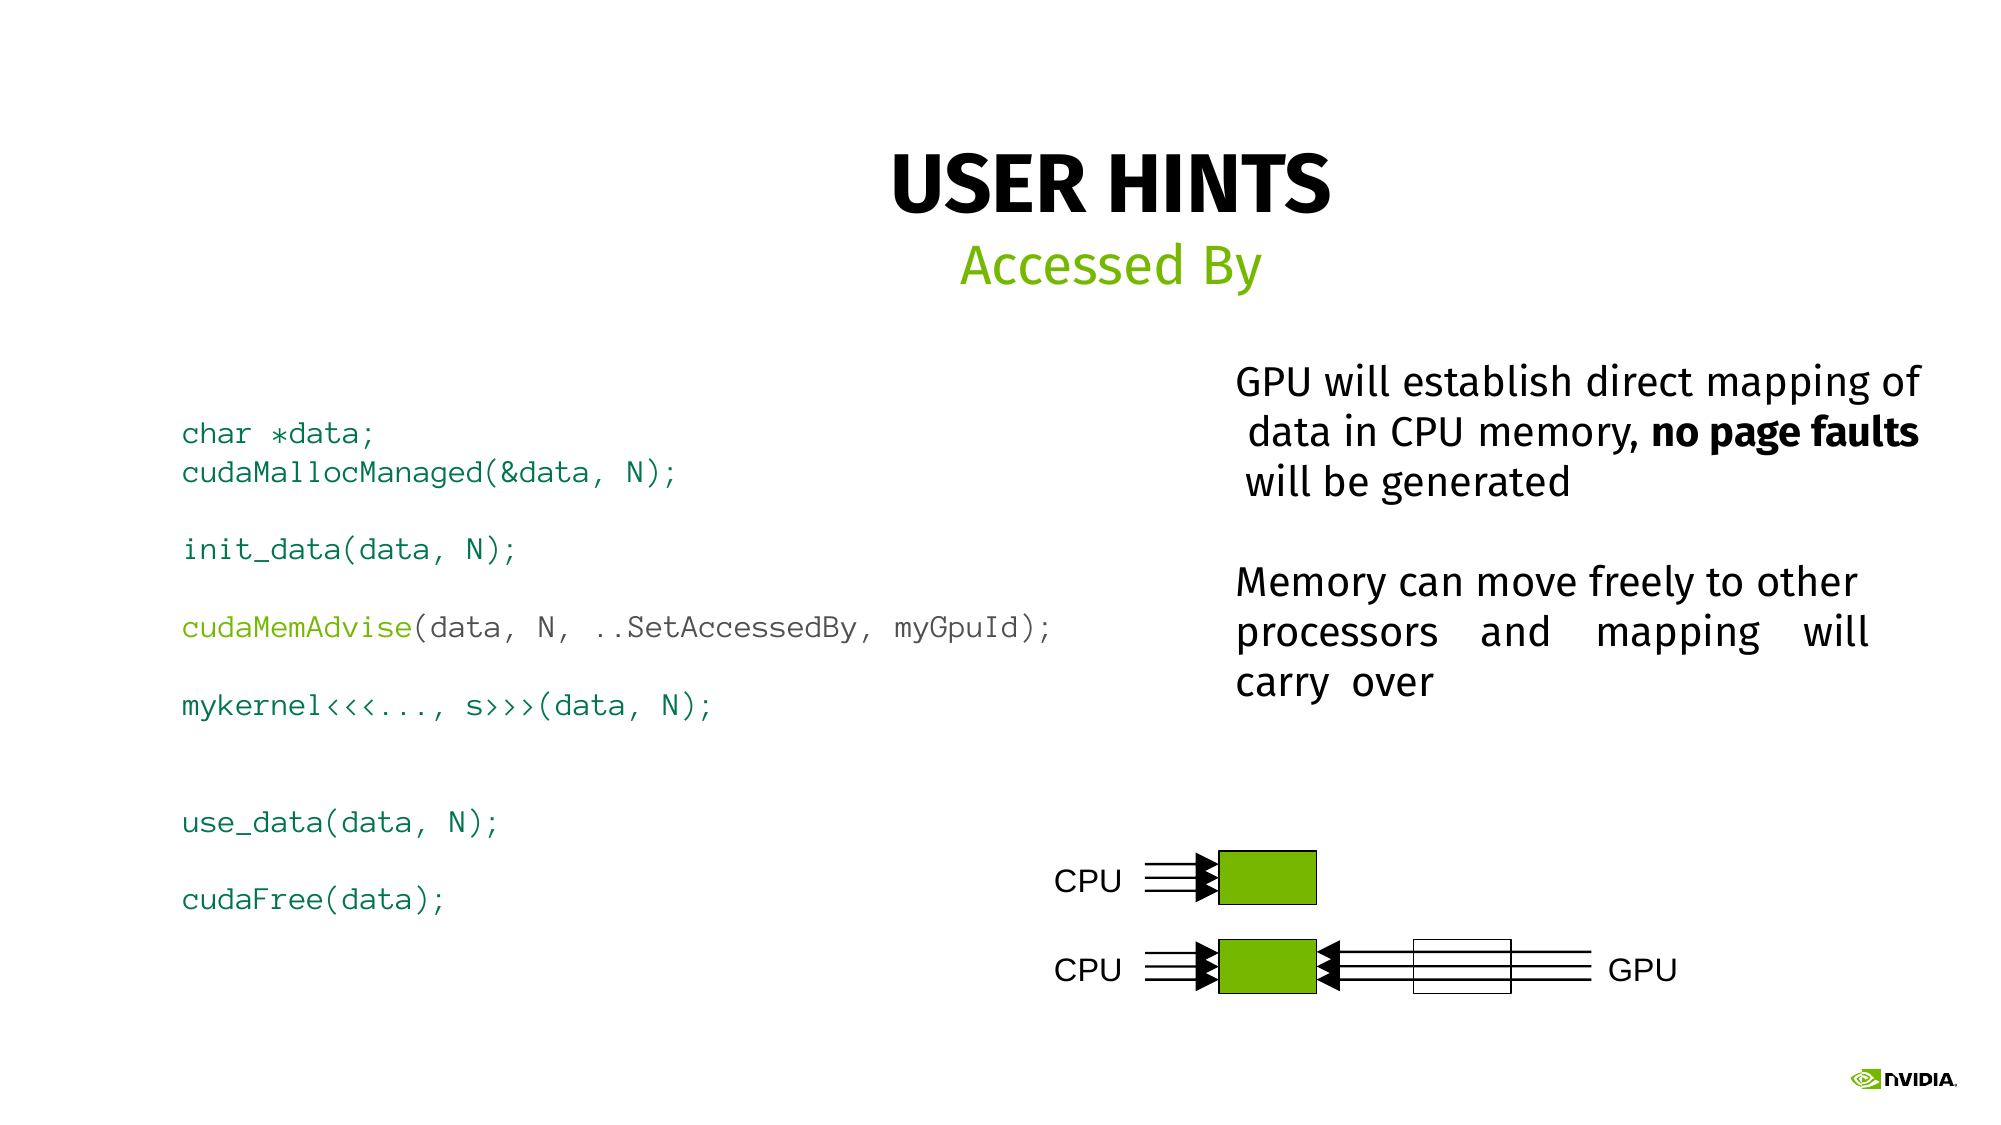

# USER HINTS
Accessed By
GPU will establish direct mapping of  data in CPU memory, no page faults  will be generated
char *data;  cudaMallocManaged(&data, N);
init_data(data, N);
Memory can move freely to other  processors and mapping will carry  over
cudaMemAdvise(data, N, ..SetAccessedBy, myGpuId);
mykernel<<<..., s>>>(data, N);
use_data(data, N);

CPU
cudaFree(data);

CPU
GPU
221